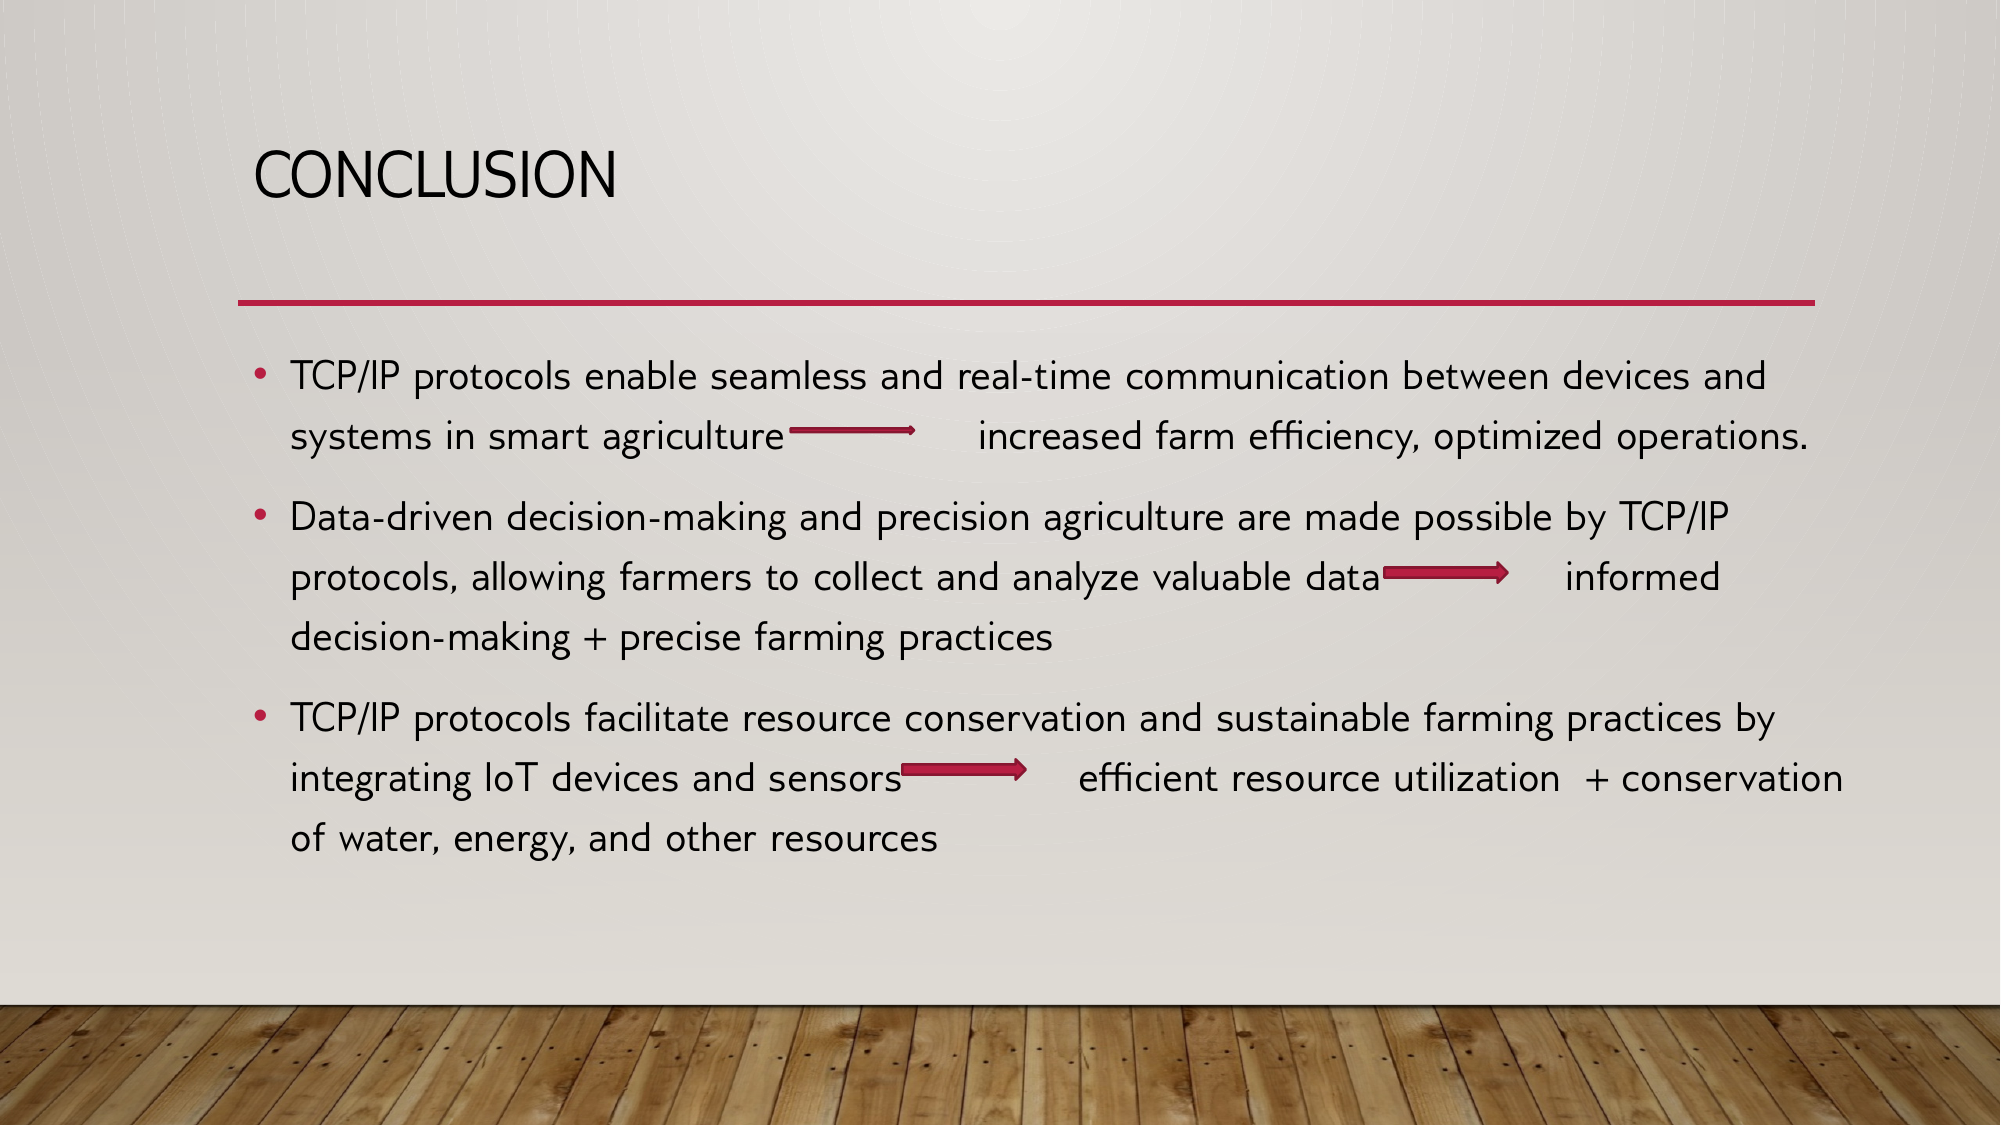

# conclusion
TCP/IP protocols enable seamless and real-time communication between devices and systems in smart agriculture 	       increased farm efficiency, optimized operations.
Data-driven decision-making and precision agriculture are made possible by TCP/IP protocols, allowing farmers to collect and analyze valuable data 	      informed decision-making + precise farming practices
TCP/IP protocols facilitate resource conservation and sustainable farming practices by integrating IoT devices and sensors	   efficient resource utilization  + conservation of water, energy, and other resources